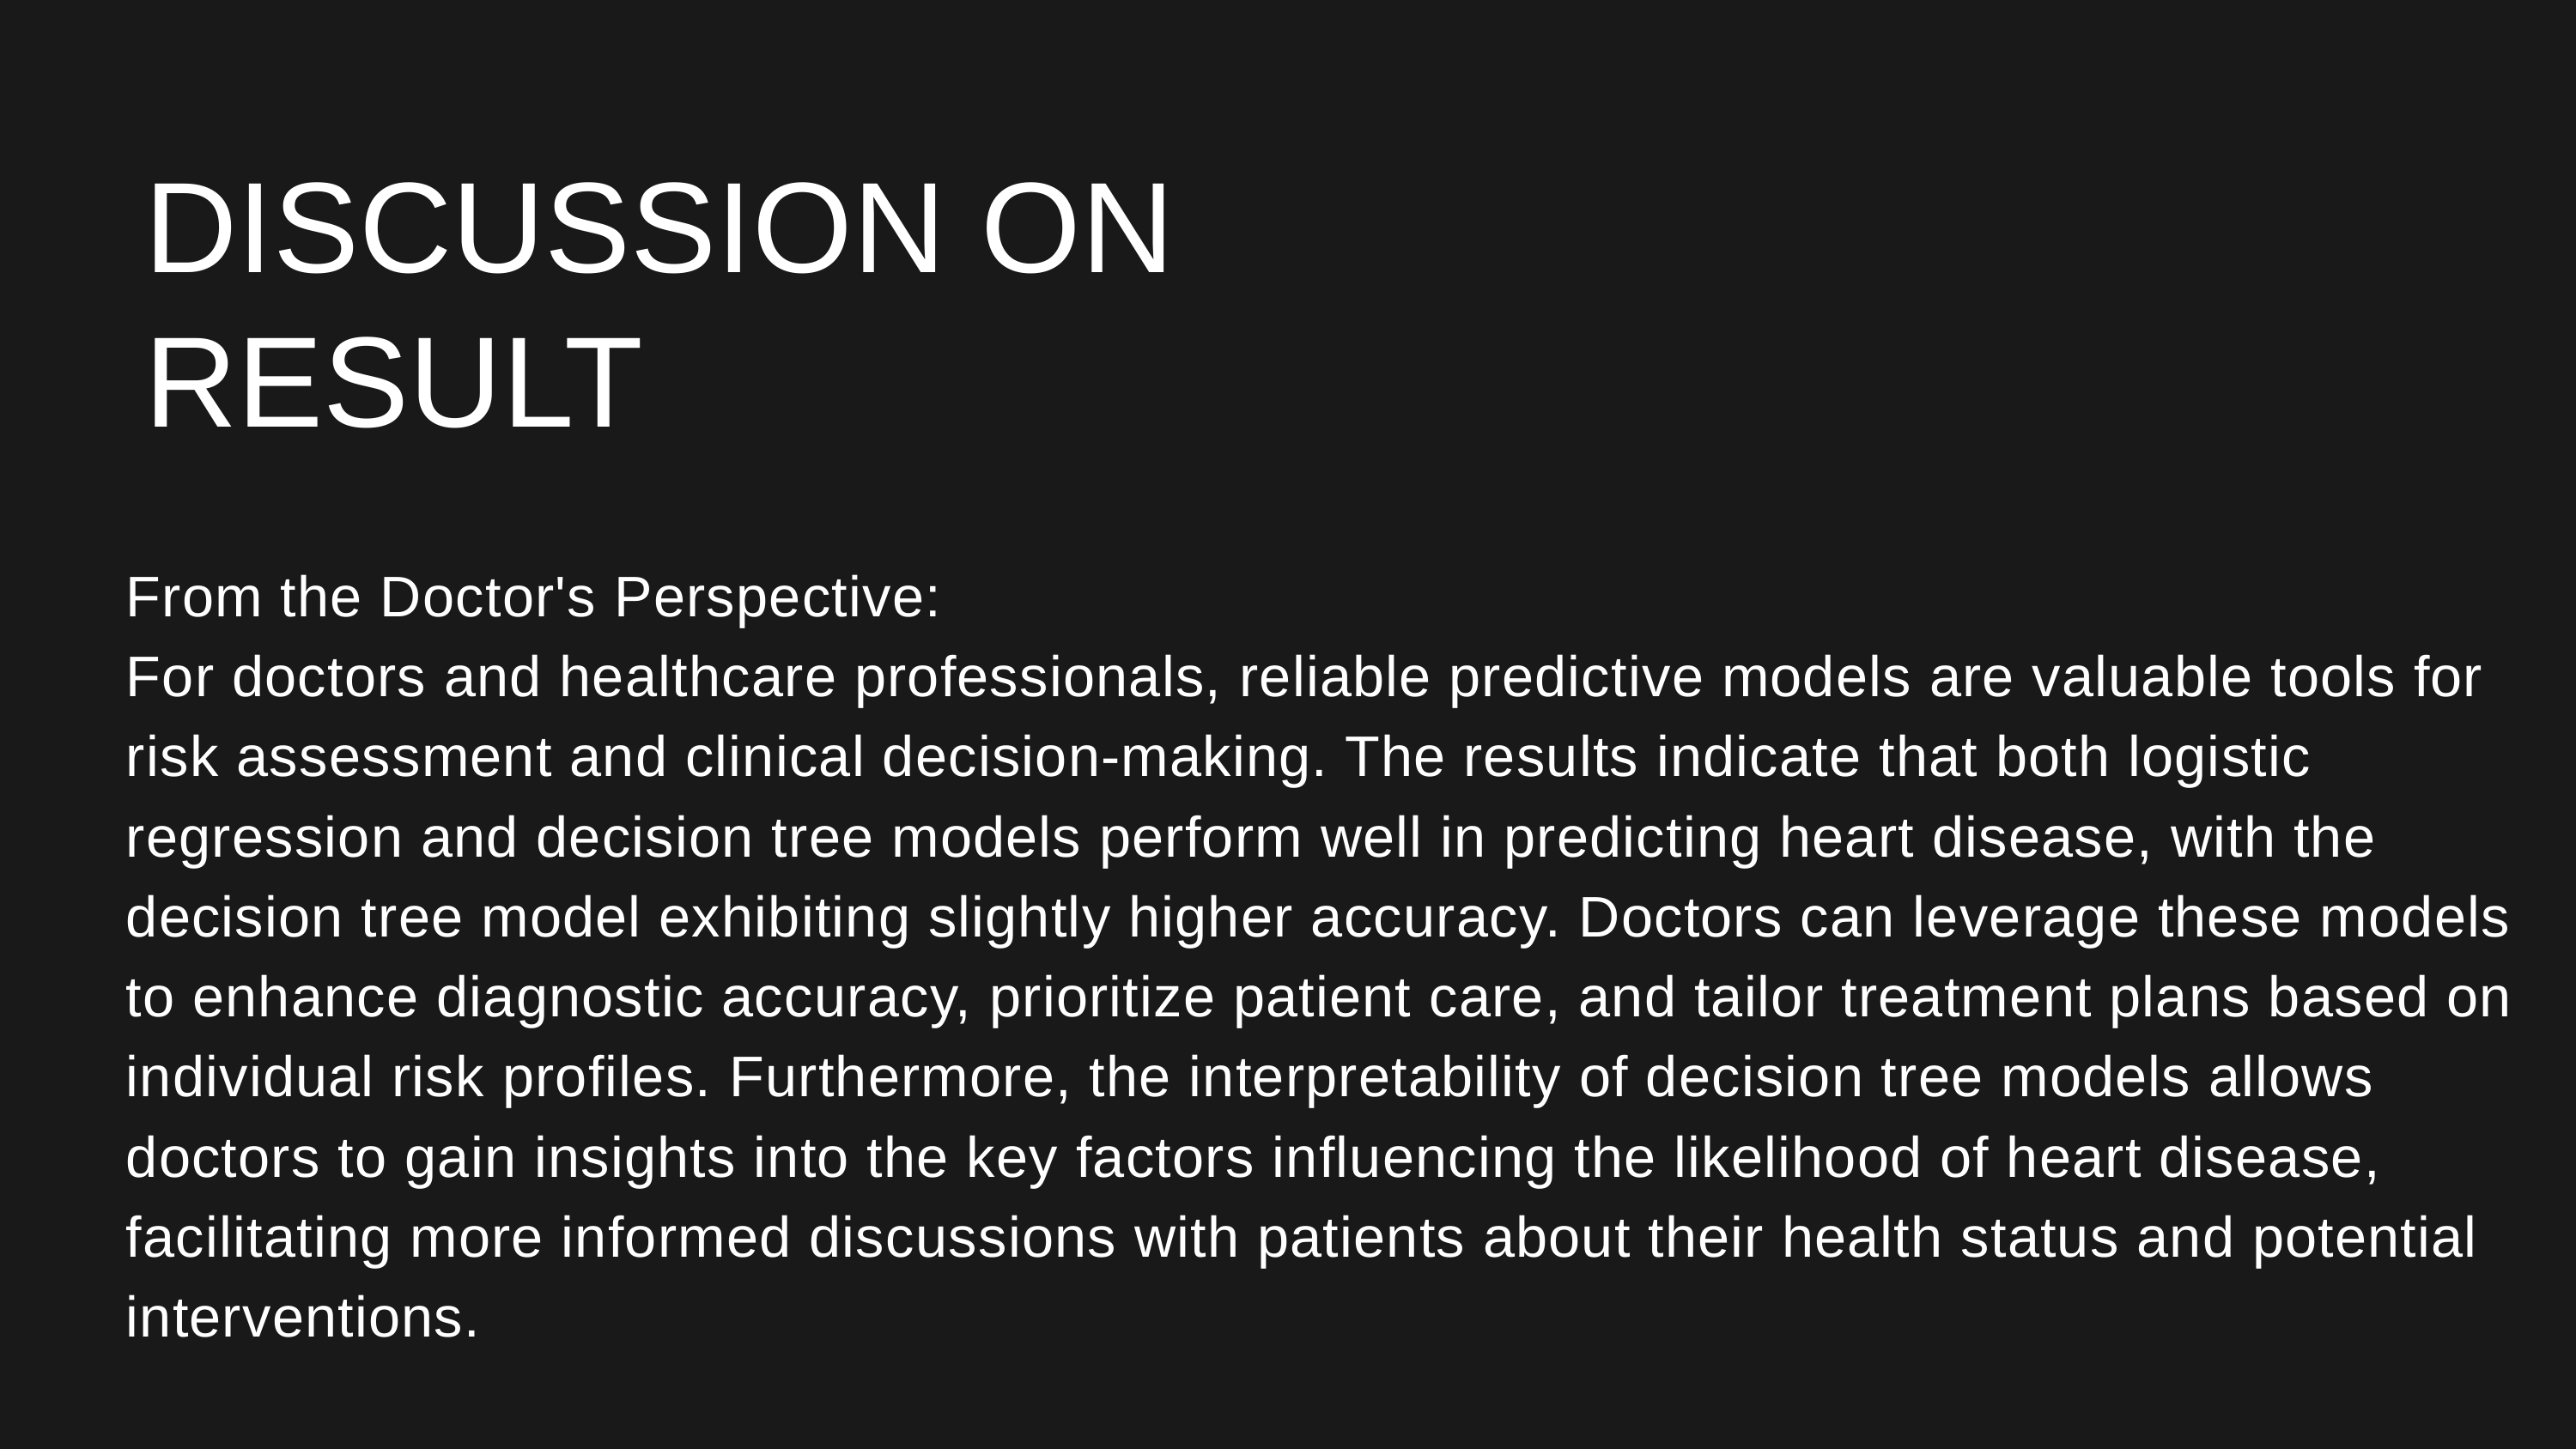

DISCUSSION ON RESULT
From the Doctor's Perspective:
For doctors and healthcare professionals, reliable predictive models are valuable tools for risk assessment and clinical decision-making. The results indicate that both logistic regression and decision tree models perform well in predicting heart disease, with the decision tree model exhibiting slightly higher accuracy. Doctors can leverage these models to enhance diagnostic accuracy, prioritize patient care, and tailor treatment plans based on individual risk profiles. Furthermore, the interpretability of decision tree models allows doctors to gain insights into the key factors influencing the likelihood of heart disease, facilitating more informed discussions with patients about their health status and potential interventions.